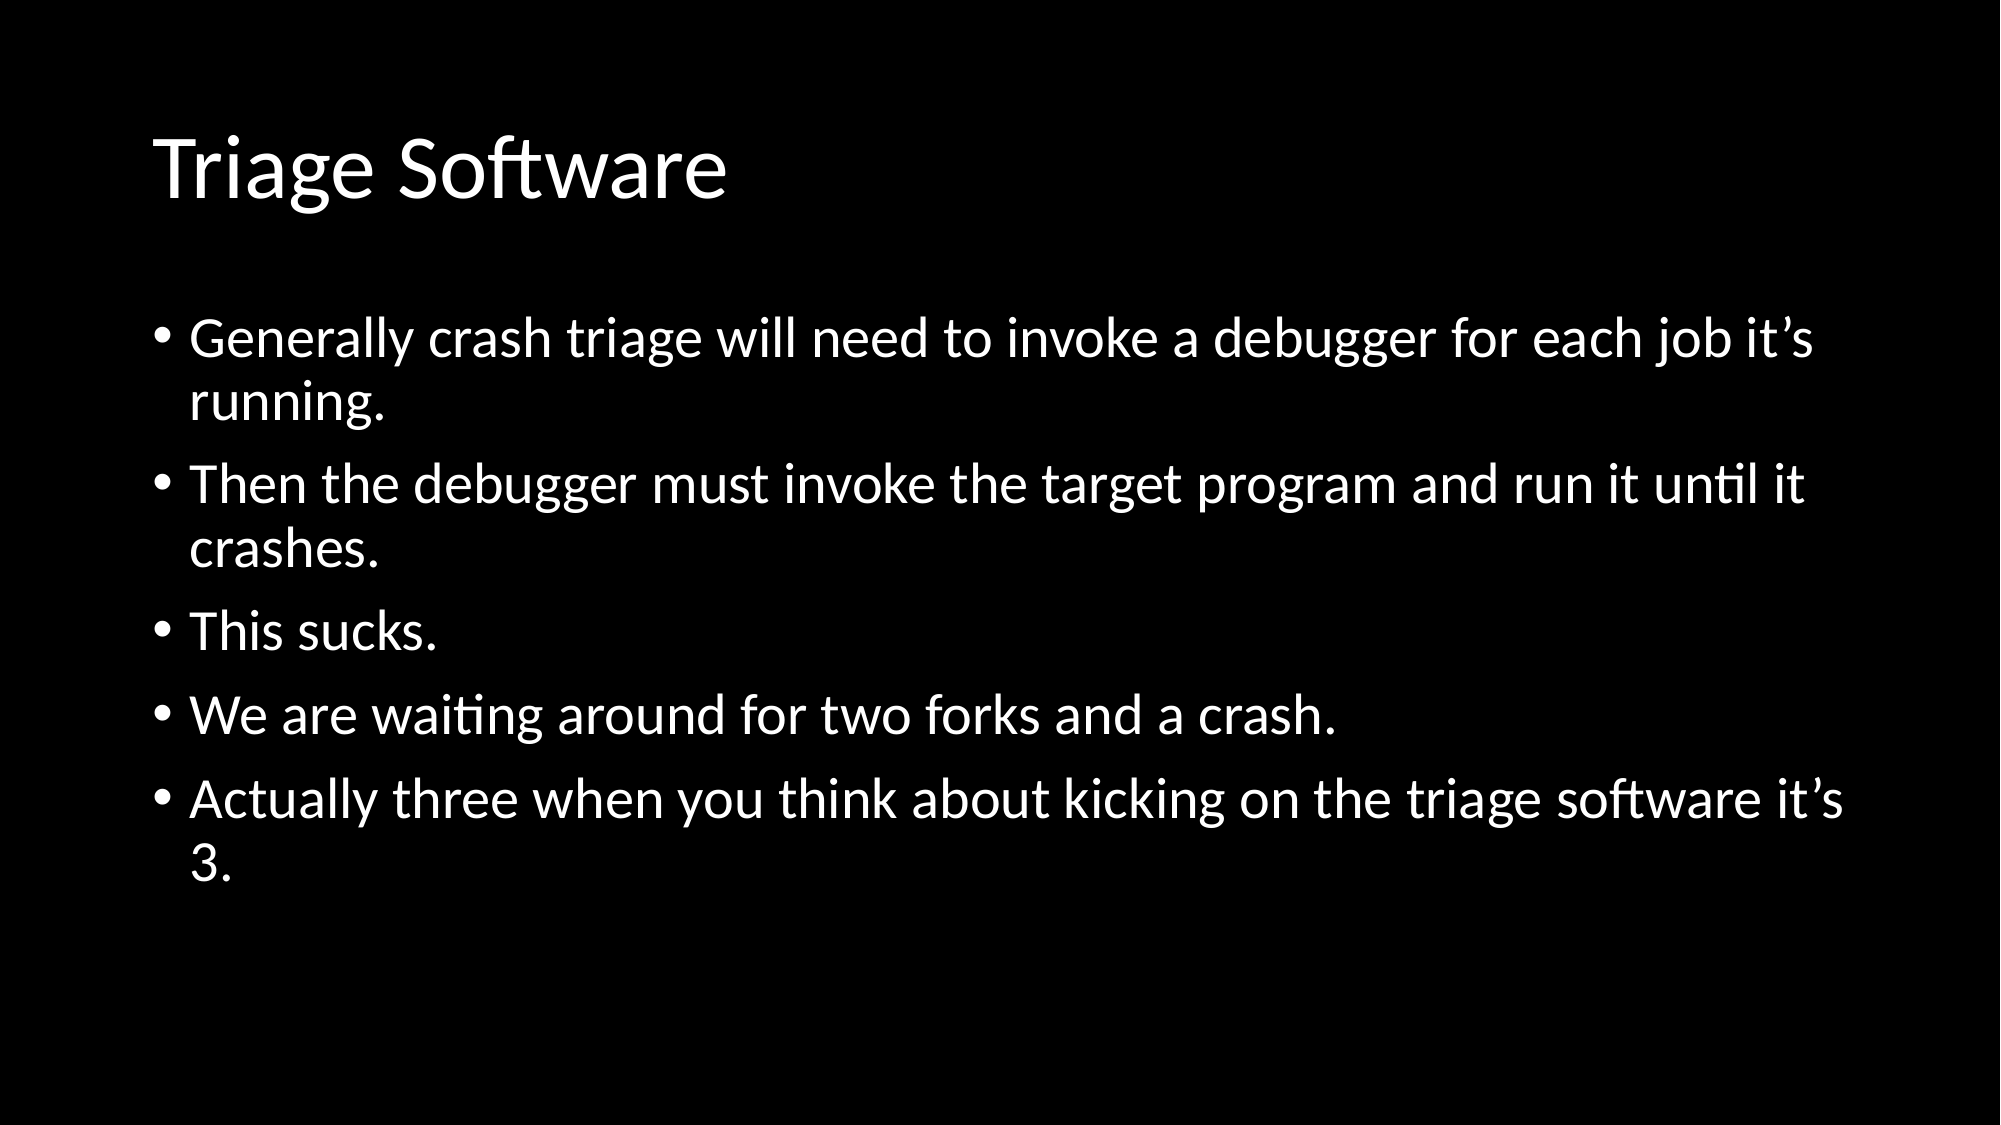

# Triage Software
Generally crash triage will need to invoke a debugger for each job it’s running.
Then the debugger must invoke the target program and run it until it crashes.
This sucks.
We are waiting around for two forks and a crash.
Actually three when you think about kicking on the triage software it’s 3.